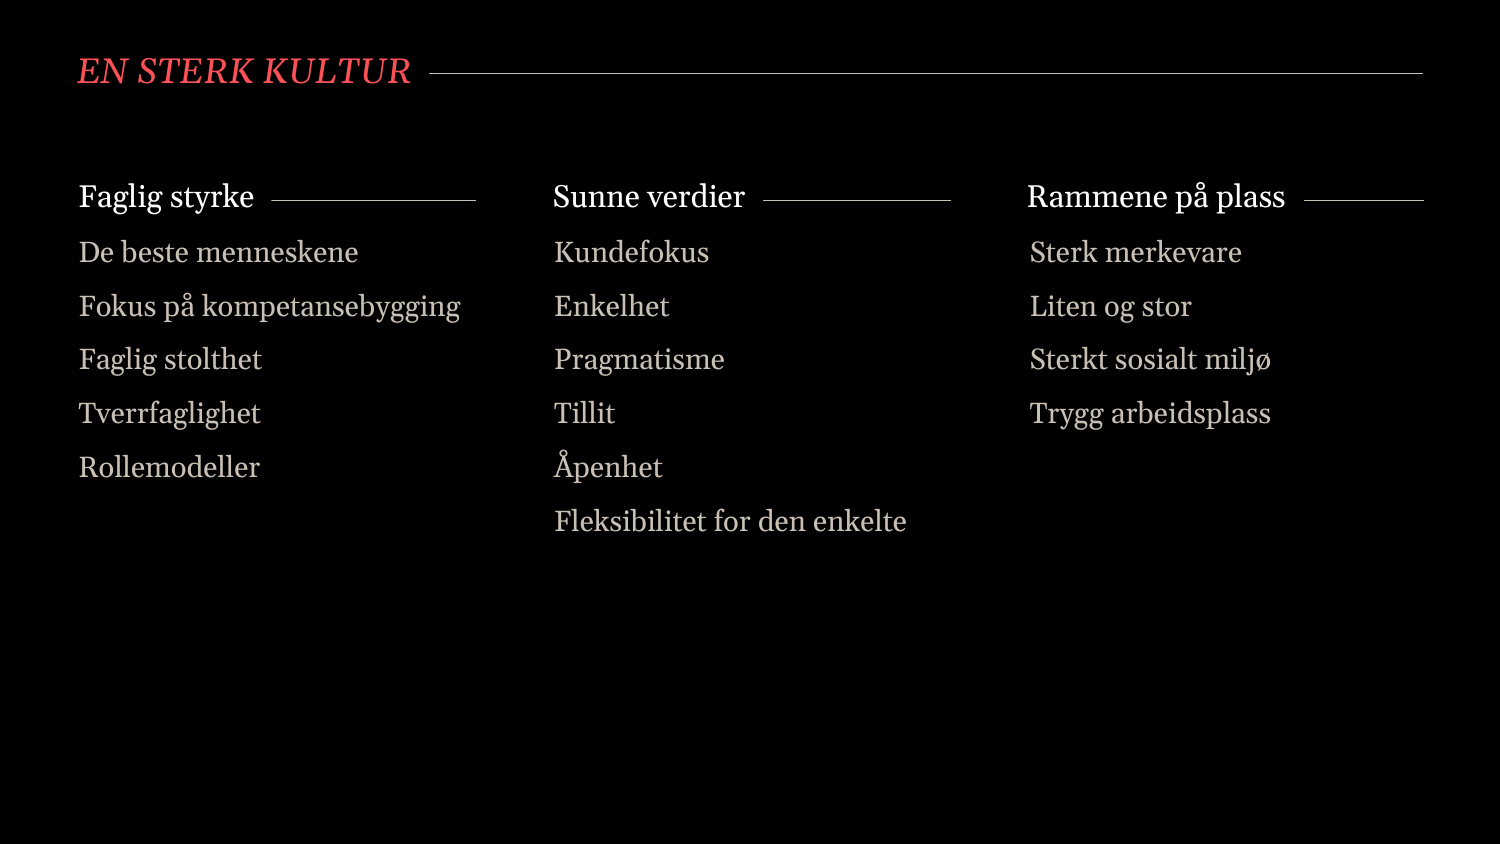

# En STERK kultur
Faglig styrke
Sunne verdier
Rammene på plass
De beste menneskene
Fokus på kompetansebygging
Faglig stolthet
Tverrfaglighet
Rollemodeller
Kundefokus
Enkelhet
Pragmatisme
Tillit
Åpenhet
Fleksibilitet for den enkelte
Sterk merkevare
Liten og stor
Sterkt sosialt miljø
Trygg arbeidsplass